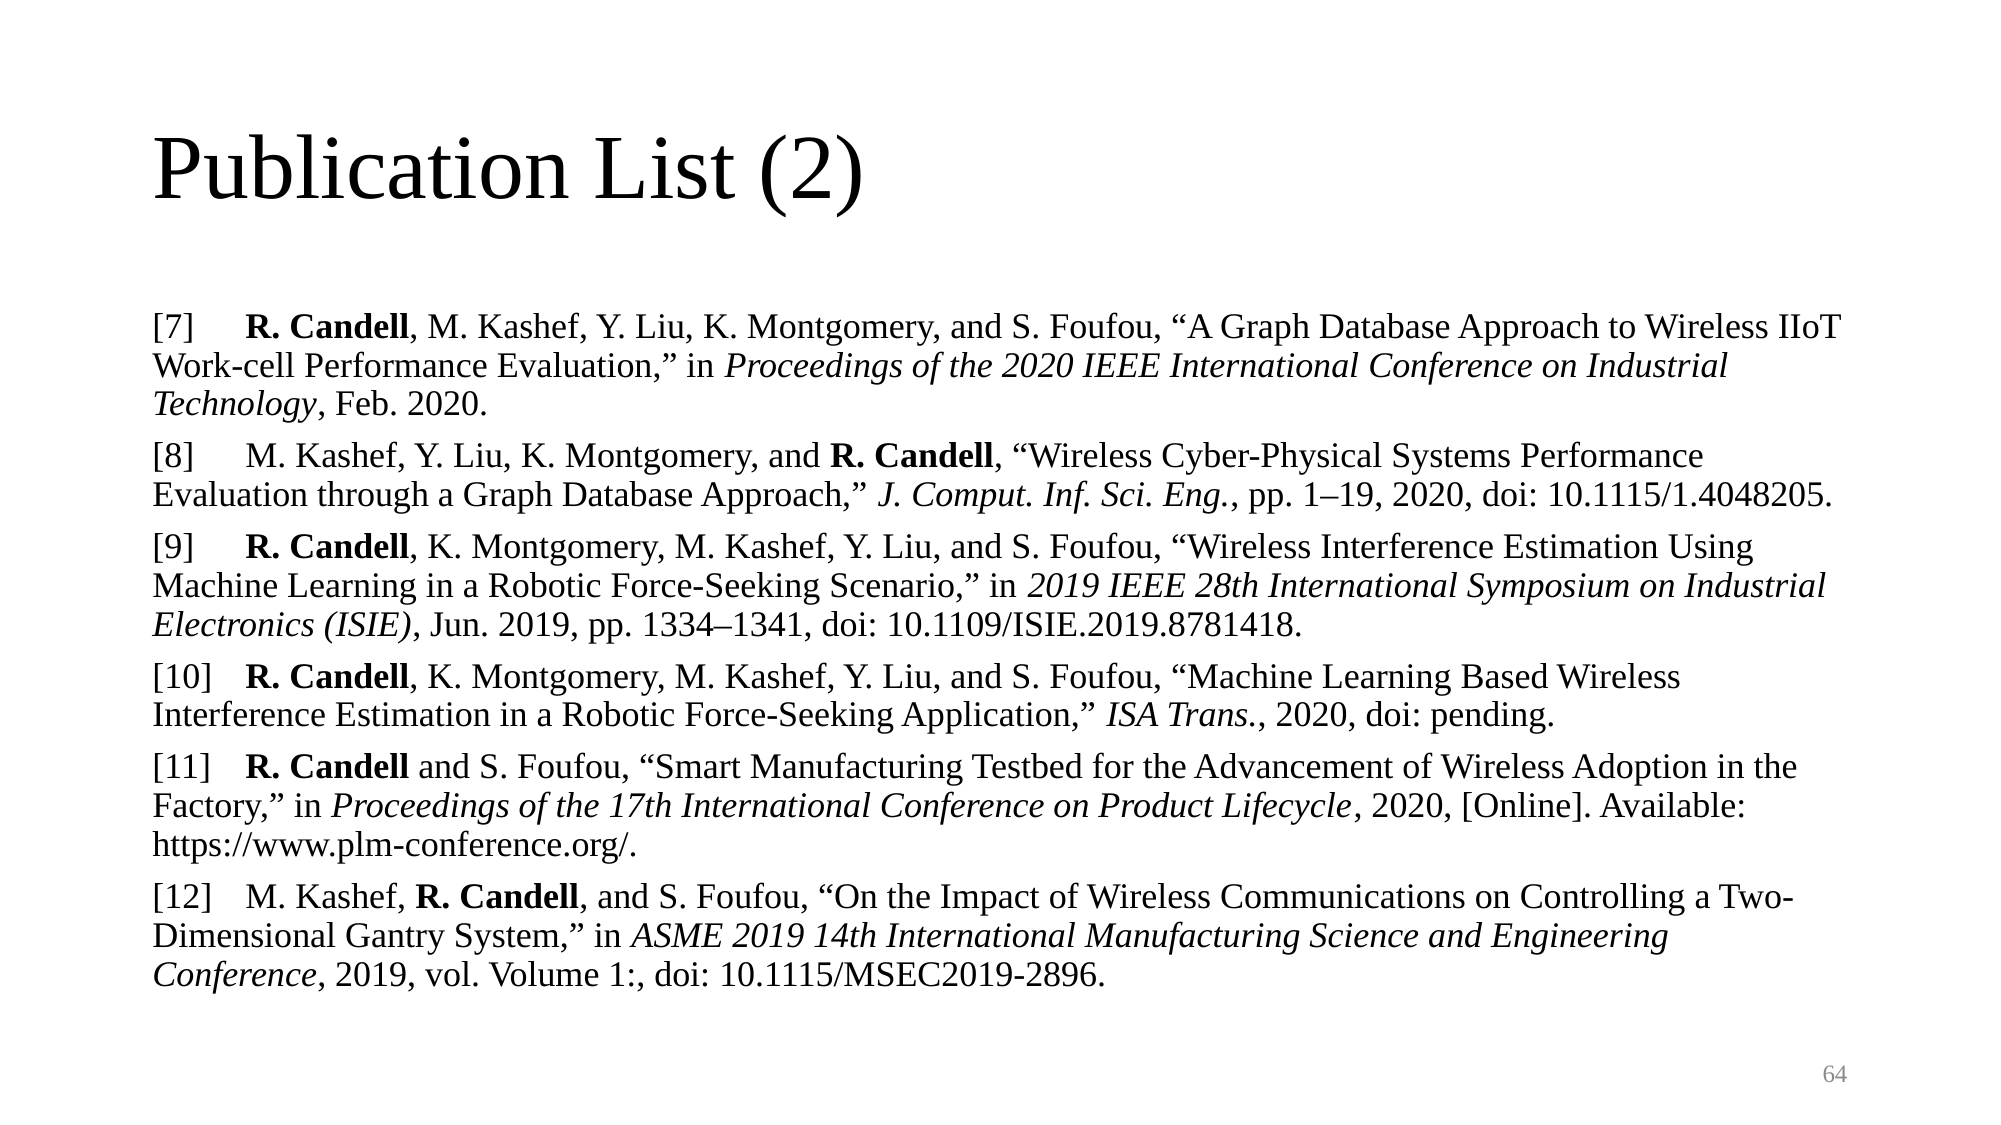

# Publication List (2)
[7]	R. Candell, M. Kashef, Y. Liu, K. Montgomery, and S. Foufou, “A Graph Database Approach to Wireless IIoT Work-cell Performance Evaluation,” in Proceedings of the 2020 IEEE International Conference on Industrial Technology, Feb. 2020.
[8]	M. Kashef, Y. Liu, K. Montgomery, and R. Candell, “Wireless Cyber-Physical Systems Performance Evaluation through a Graph Database Approach,” J. Comput. Inf. Sci. Eng., pp. 1–19, 2020, doi: 10.1115/1.4048205.
[9]	R. Candell, K. Montgomery, M. Kashef, Y. Liu, and S. Foufou, “Wireless Interference Estimation Using Machine Learning in a Robotic Force-Seeking Scenario,” in 2019 IEEE 28th International Symposium on Industrial Electronics (ISIE), Jun. 2019, pp. 1334–1341, doi: 10.1109/ISIE.2019.8781418.
[10]	R. Candell, K. Montgomery, M. Kashef, Y. Liu, and S. Foufou, “Machine Learning Based Wireless Interference Estimation in a Robotic Force-Seeking Application,” ISA Trans., 2020, doi: pending.
[11]	R. Candell and S. Foufou, “Smart Manufacturing Testbed for the Advancement of Wireless Adoption in the Factory,” in Proceedings of the 17th International Conference on Product Lifecycle, 2020, [Online]. Available: https://www.plm-conference.org/.
[12]	M. Kashef, R. Candell, and S. Foufou, “On the Impact of Wireless Communications on Controlling a Two-Dimensional Gantry System,” in ASME 2019 14th International Manufacturing Science and Engineering Conference, 2019, vol. Volume 1:, doi: 10.1115/MSEC2019-2896.

64